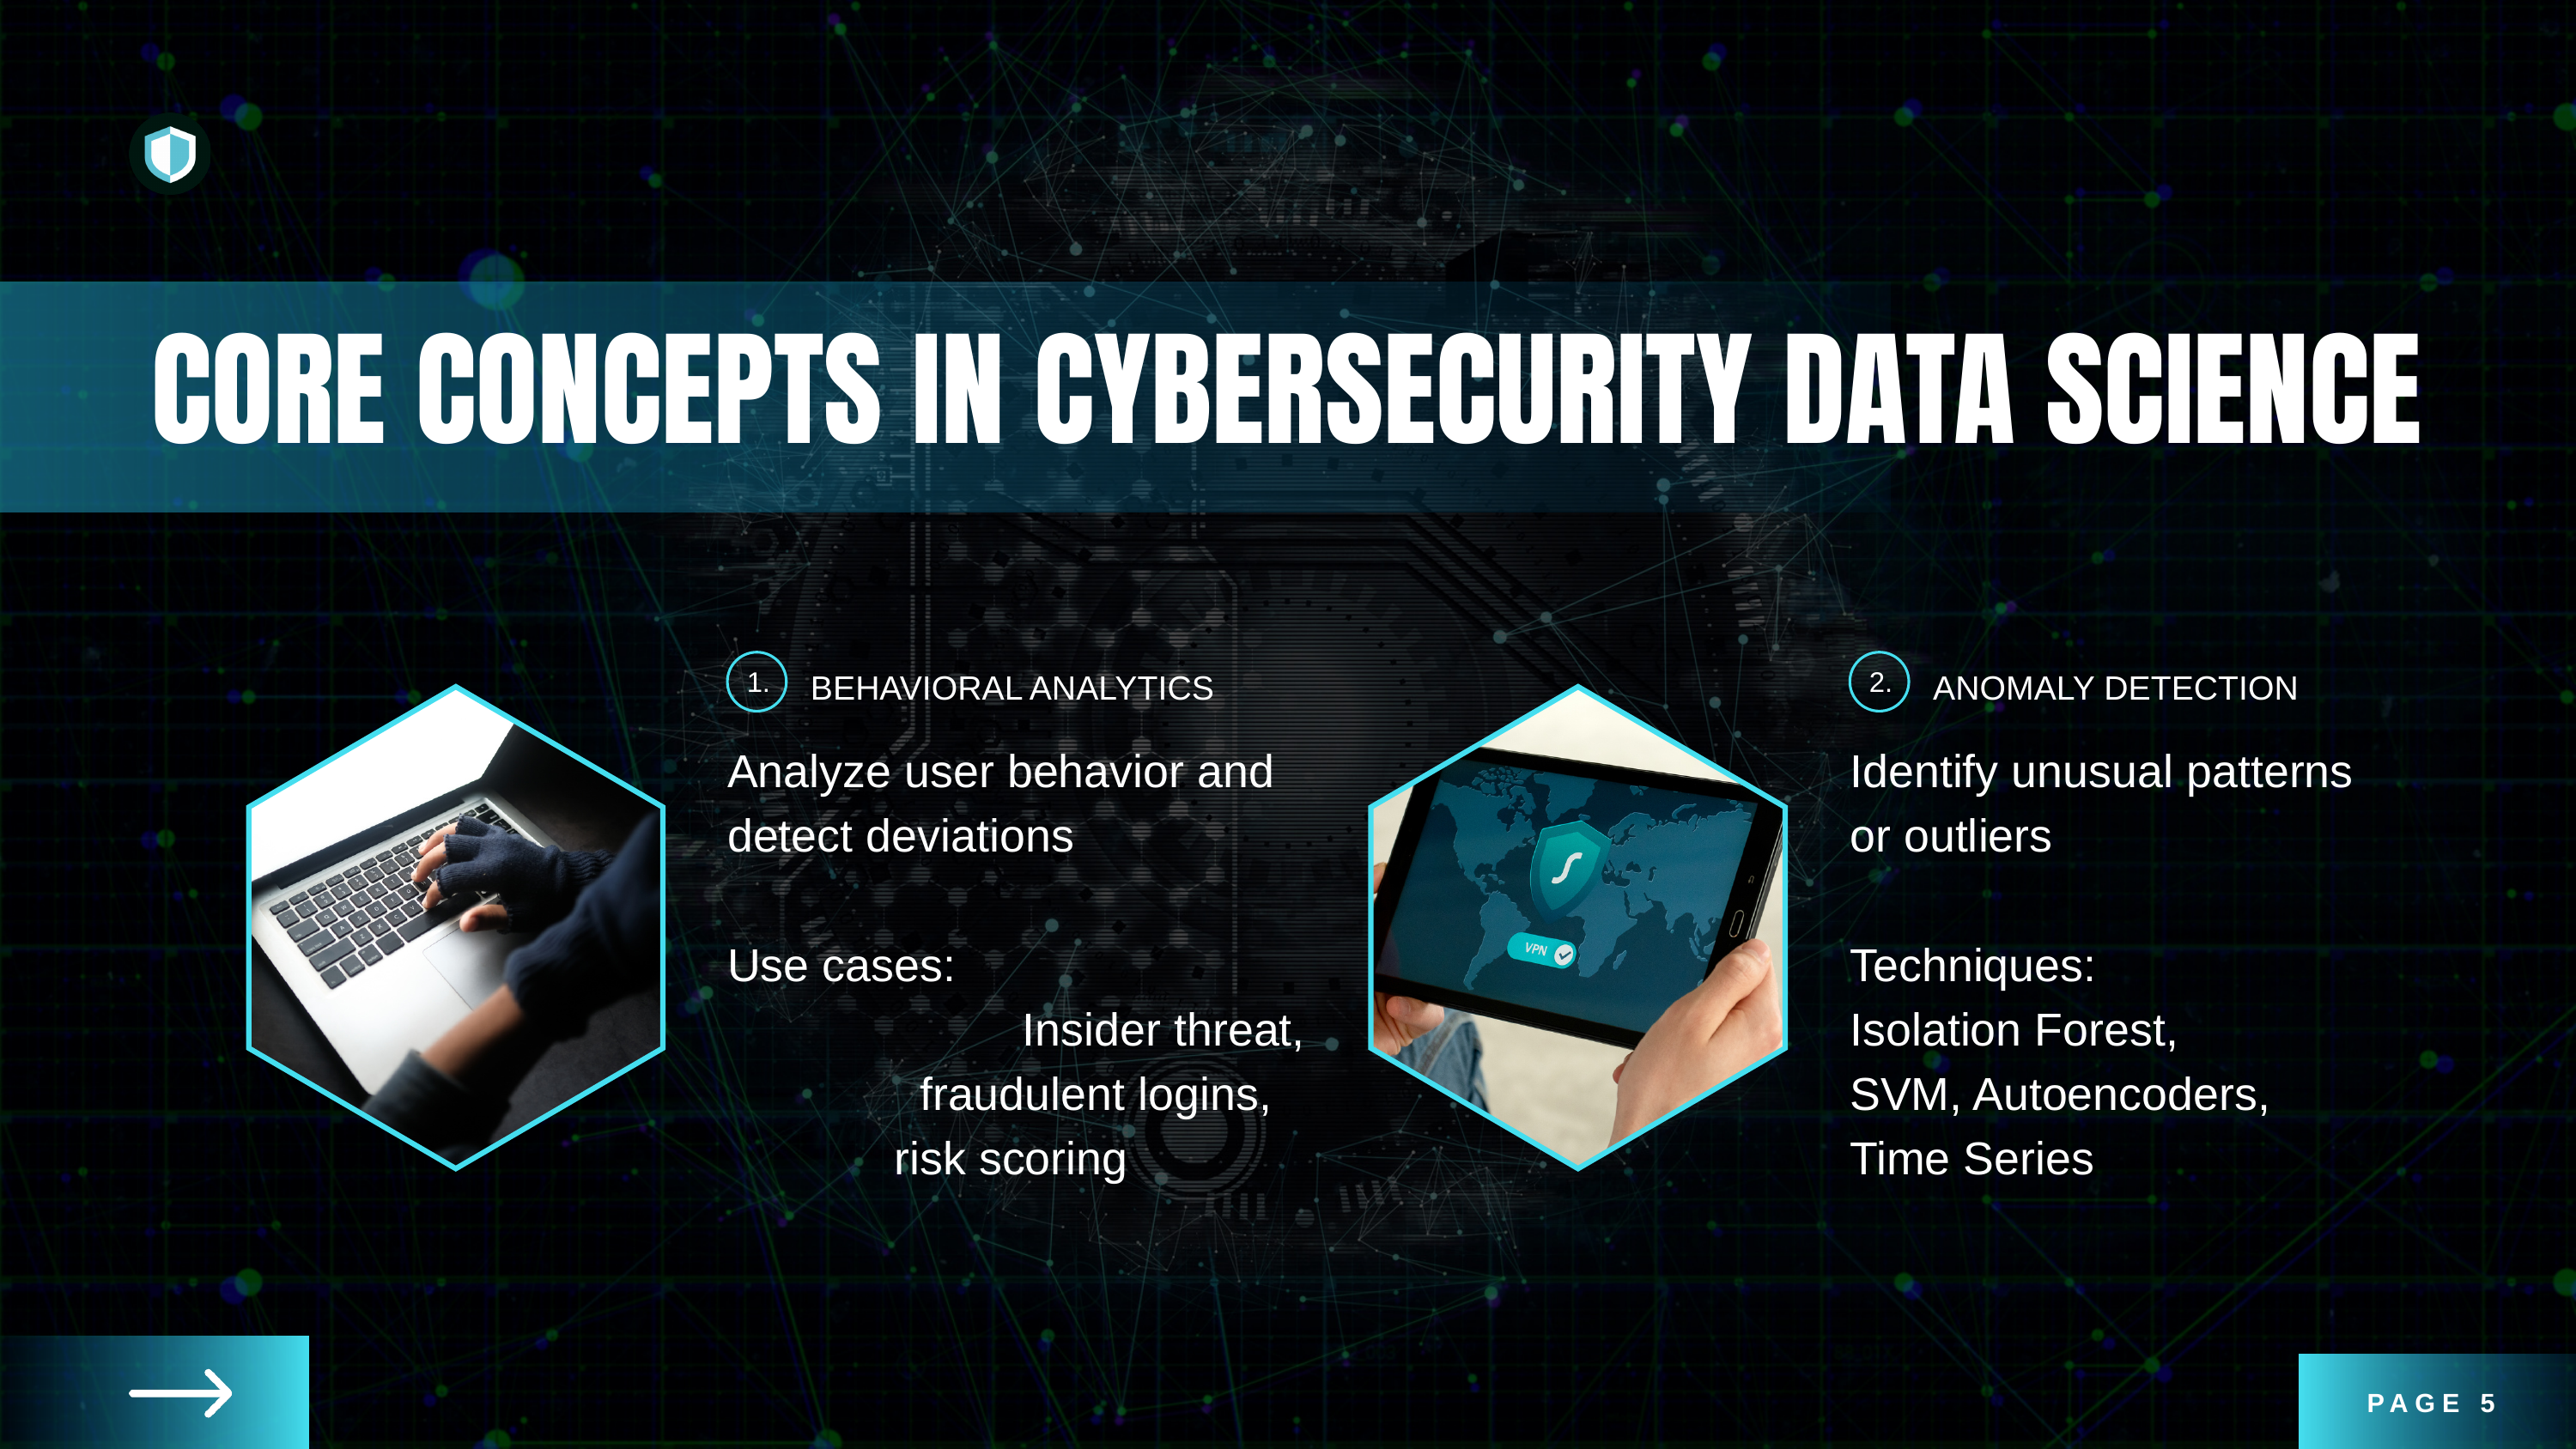

CORE CONCEPTS IN CYBERSECURITY DATA SCIENCE

1.
2.
BEHAVIORAL ANALYTICS
ANOMALY DETECTION

Analyze user behavior and detect deviations

Use cases:                                                    Insider threat,                 fraudulent logins,                 risk scoring
Identify unusual patterns or outliers

Techniques:            Isolation Forest,        SVM, Autoencoders, Time Series

PAGE 5